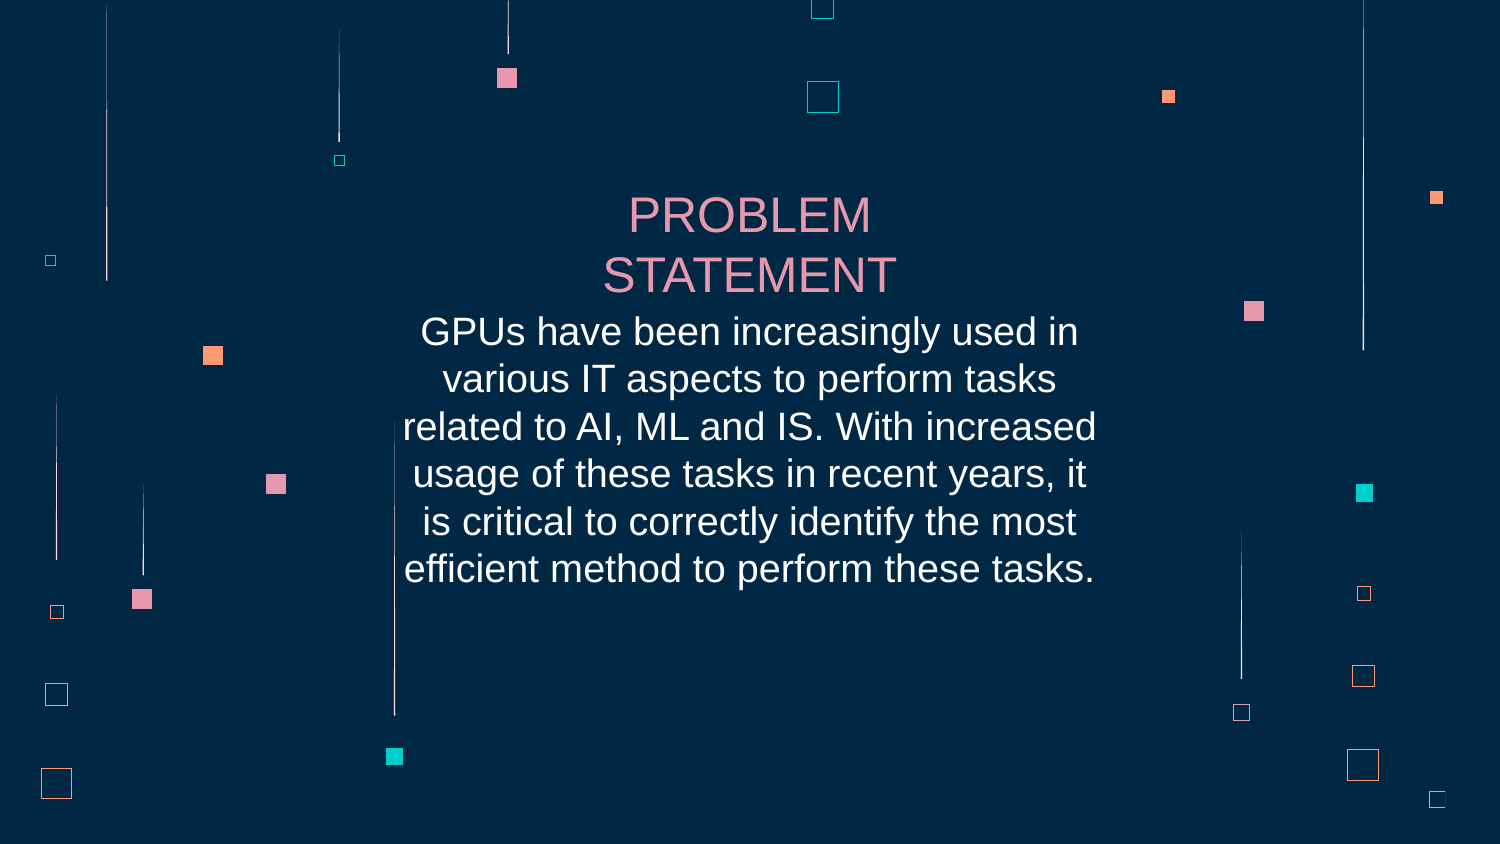

# PROBLEM STATEMENT
GPUs have been increasingly used in various IT aspects to perform tasks related to AI, ML and IS. With increased usage of these tasks in recent years, it is critical to correctly identify the most efficient method to perform these tasks.